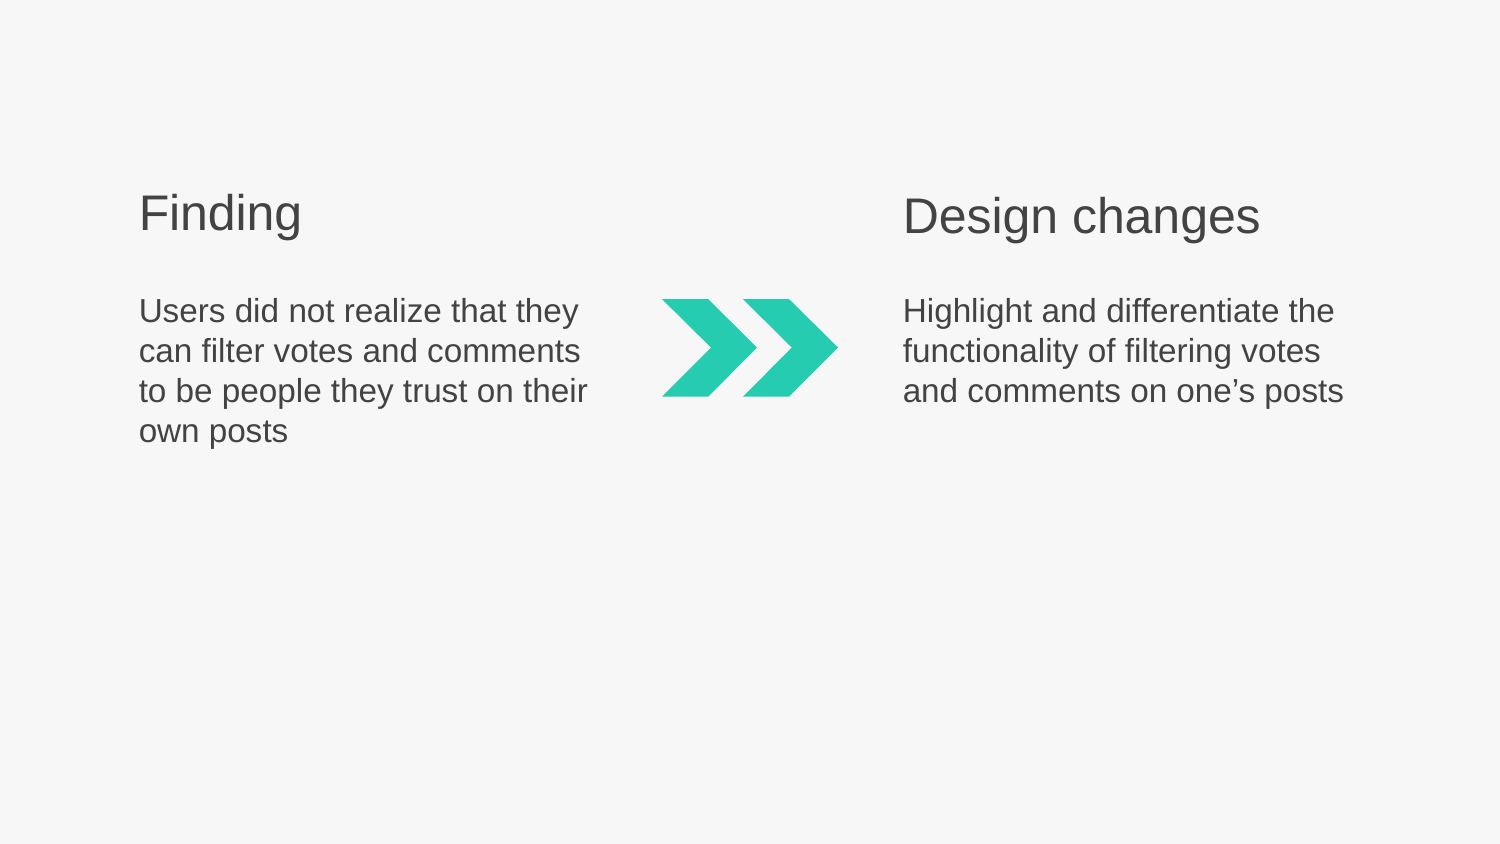

Design changes
# Finding
Users did not realize that they can filter votes and comments to be people they trust on their own posts

Highlight and differentiate the functionality of filtering votes and comments on one’s posts